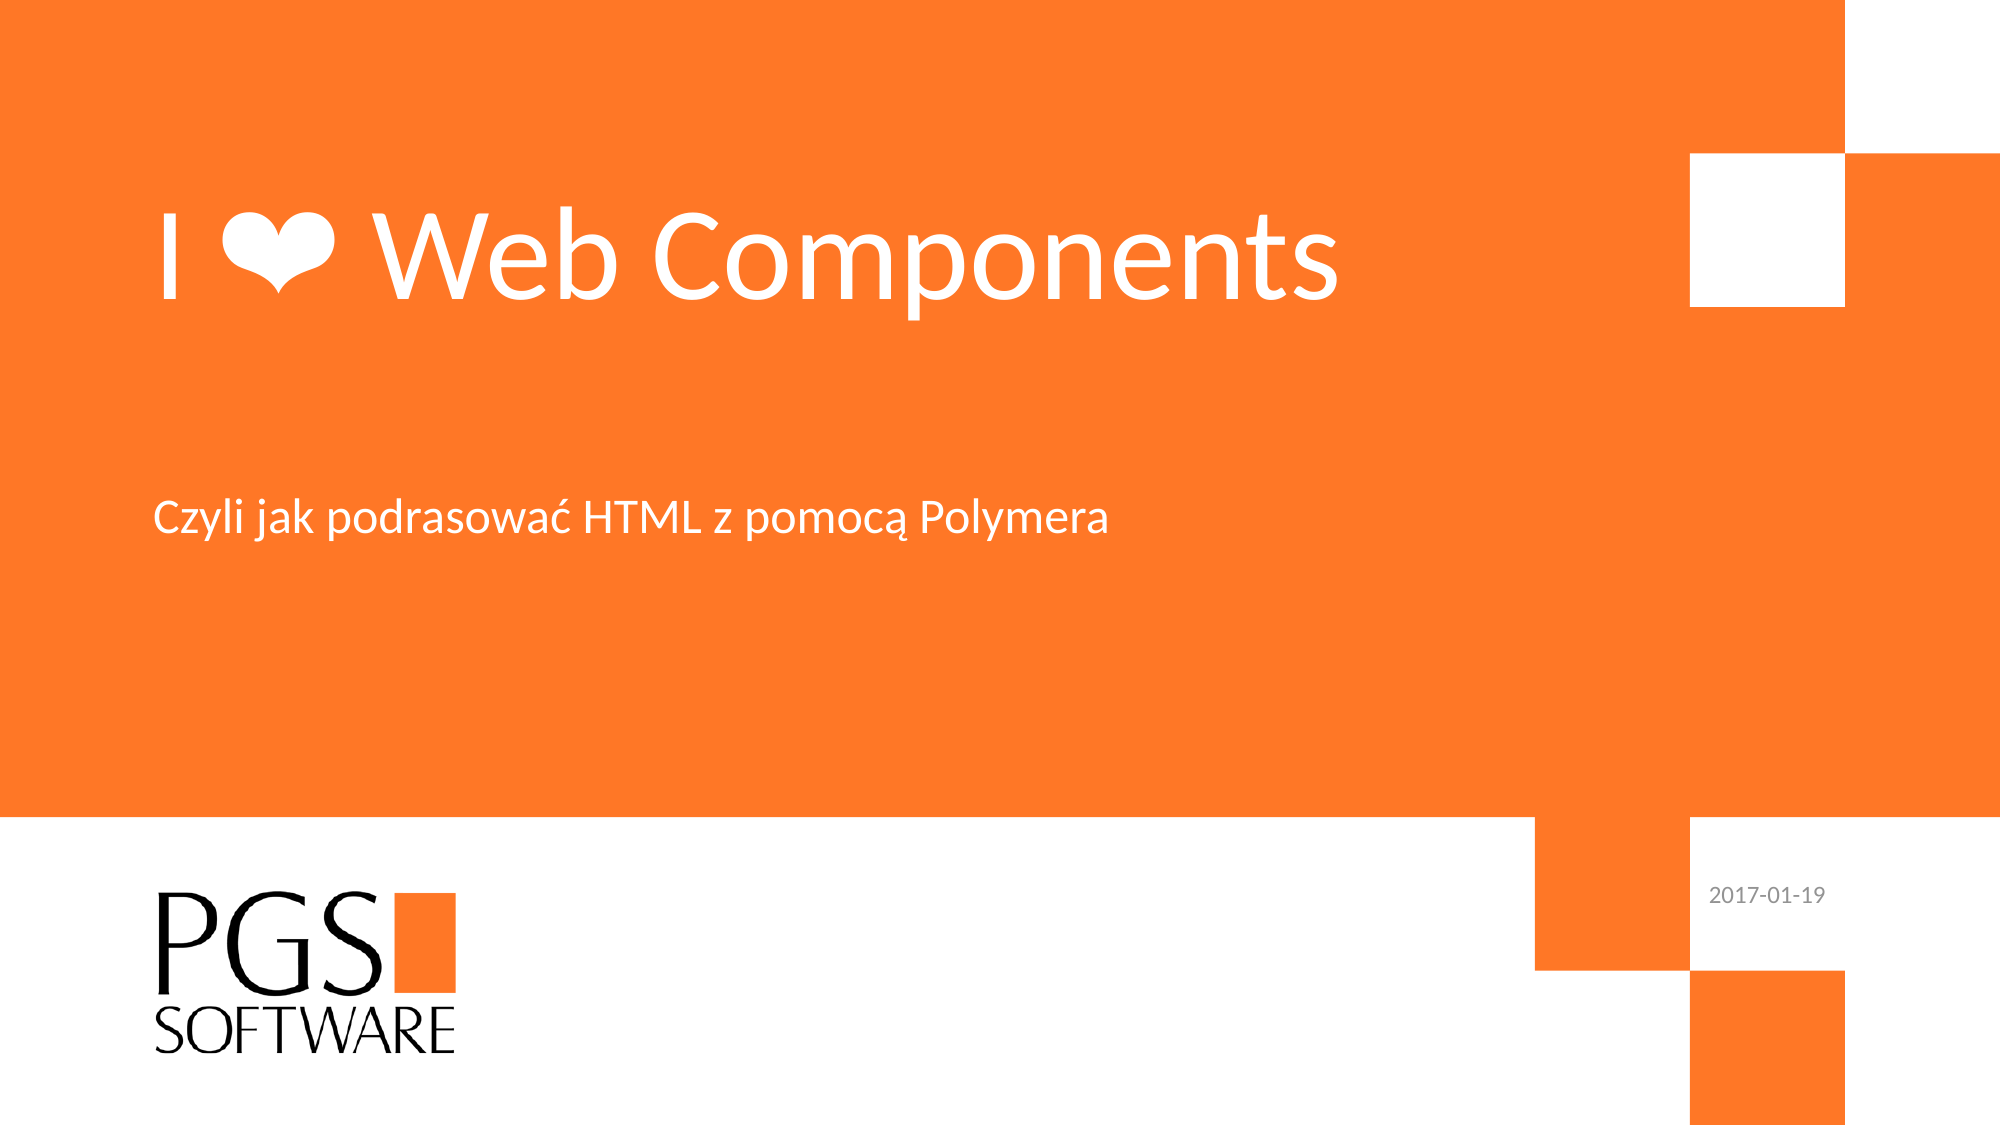

# I ❤ Web Components
Czyli jak podrasować HTML z pomocą Polymera

2017-01-19